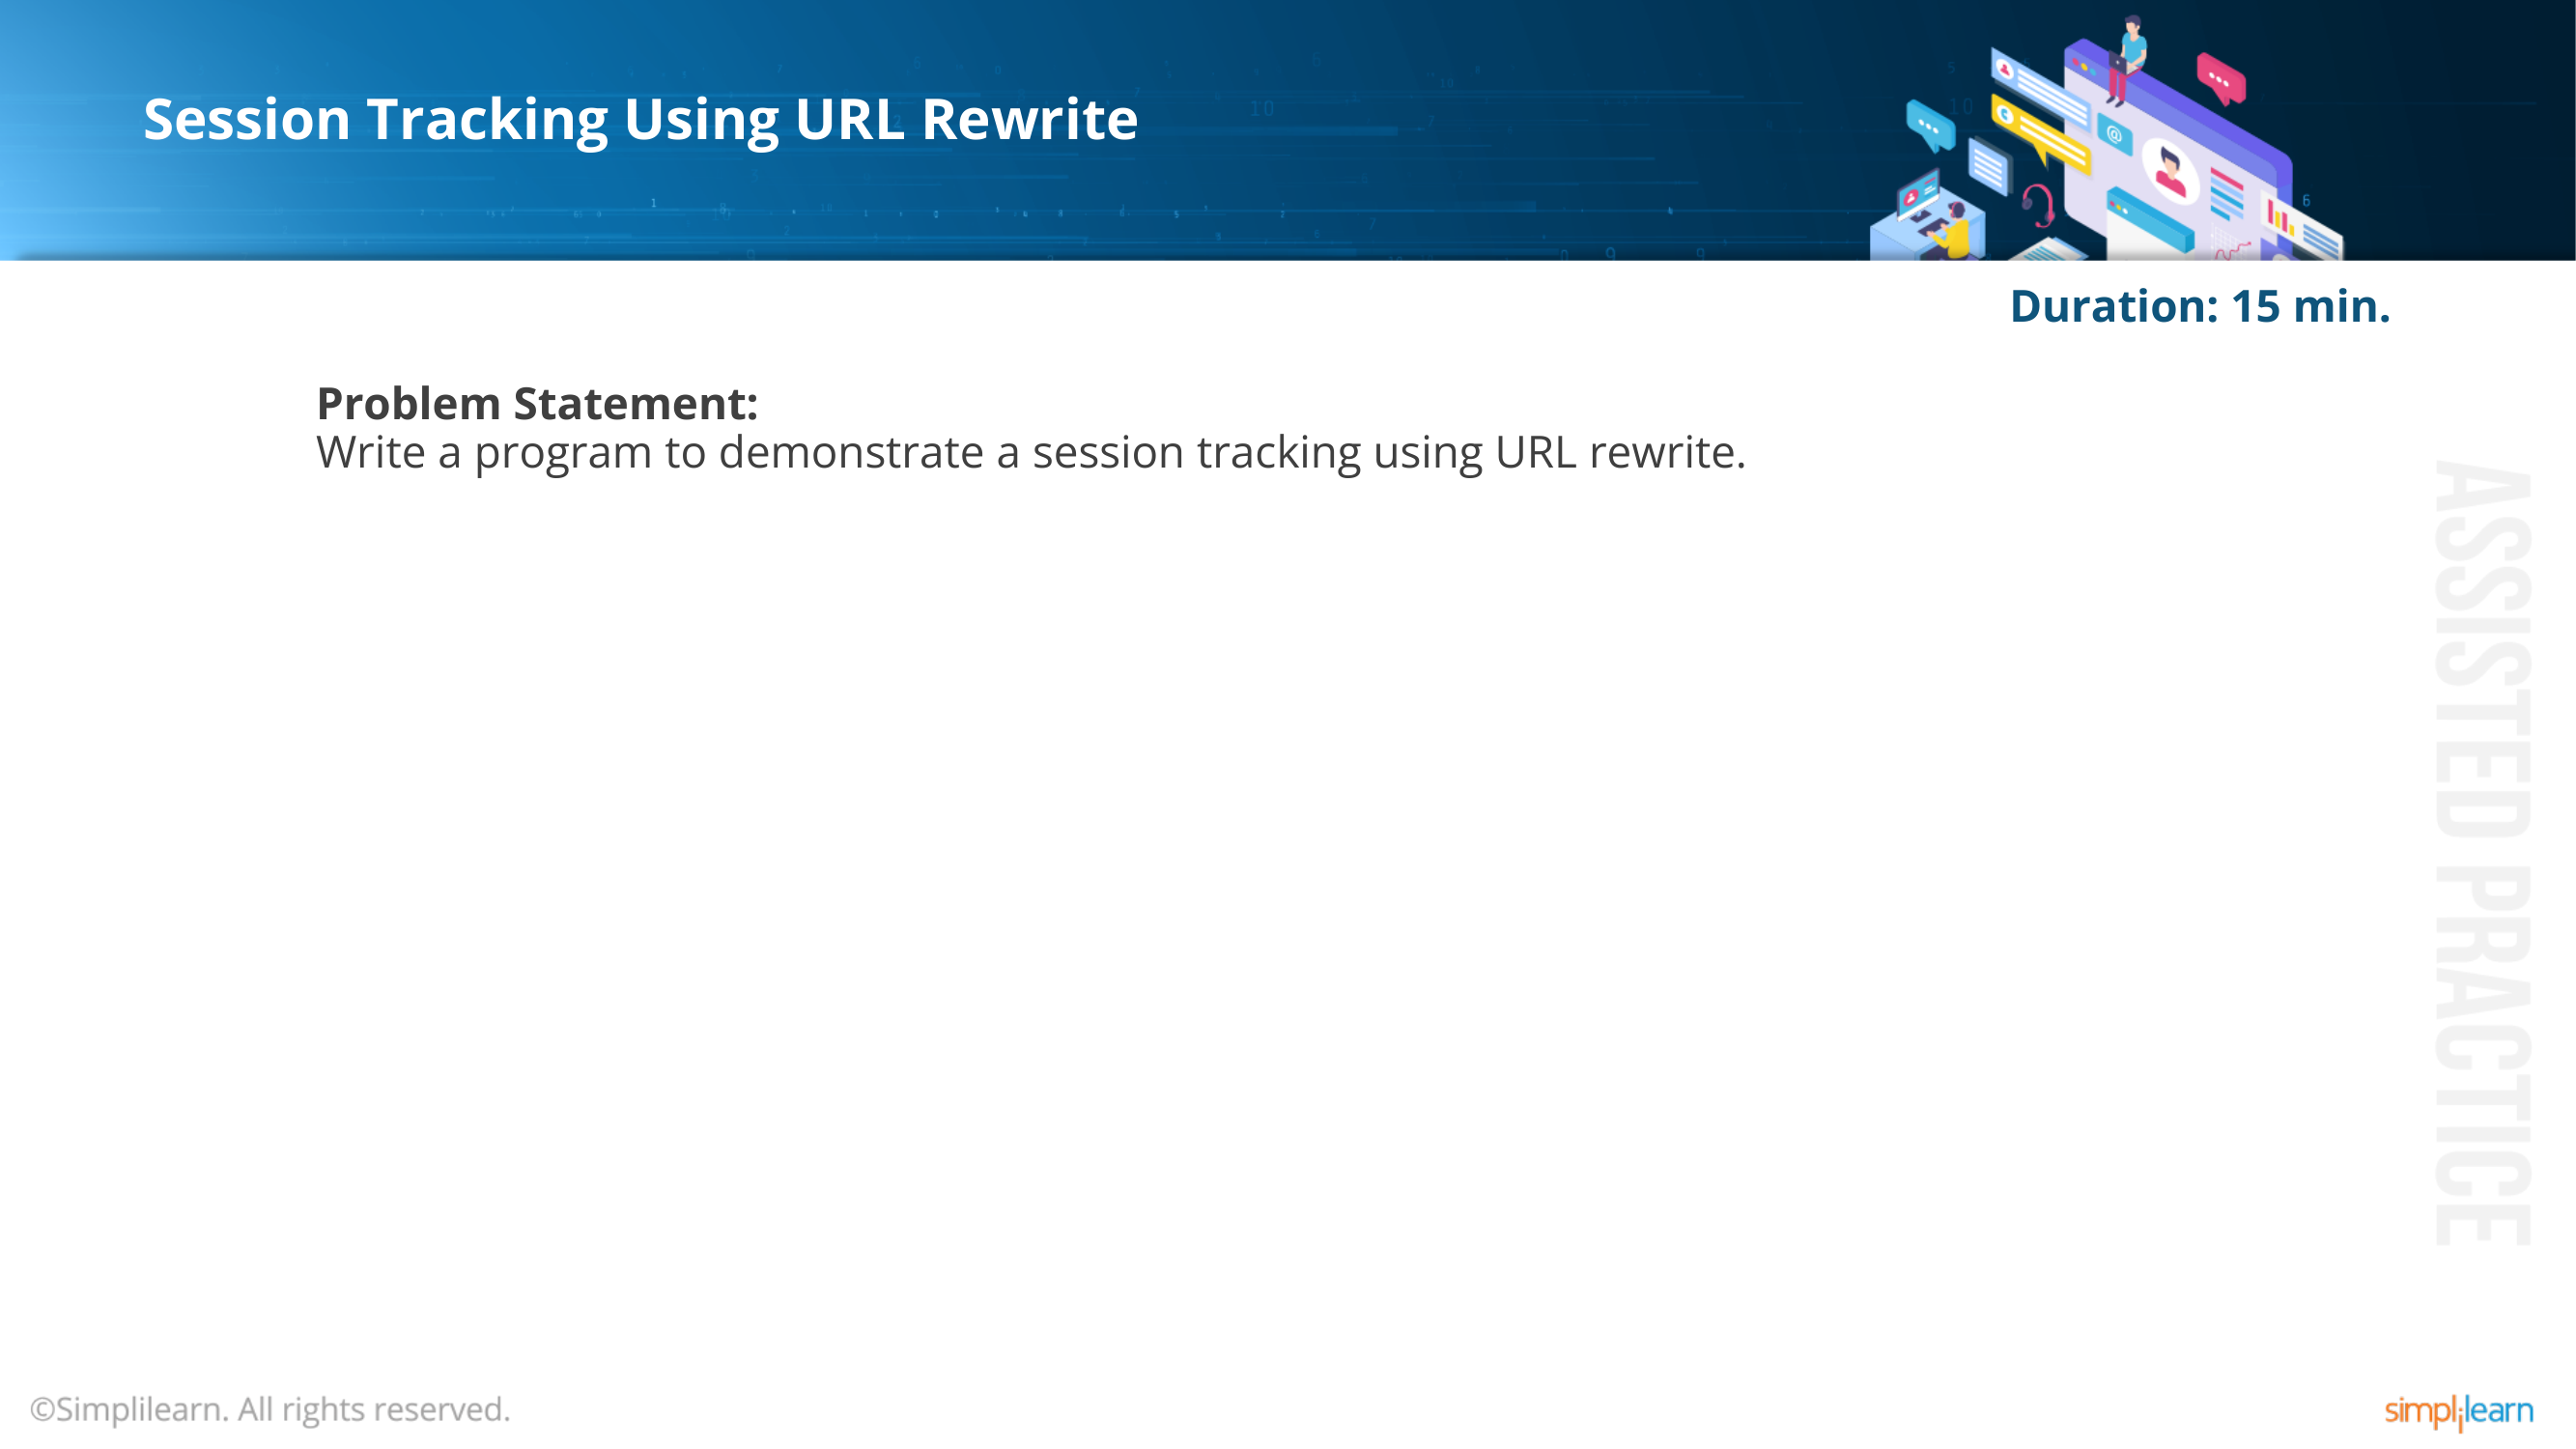

# Session Tracking Using URL Rewrite
Duration: 15 min.
Problem Statement:
Write a program to demonstrate a session tracking using URL rewrite.